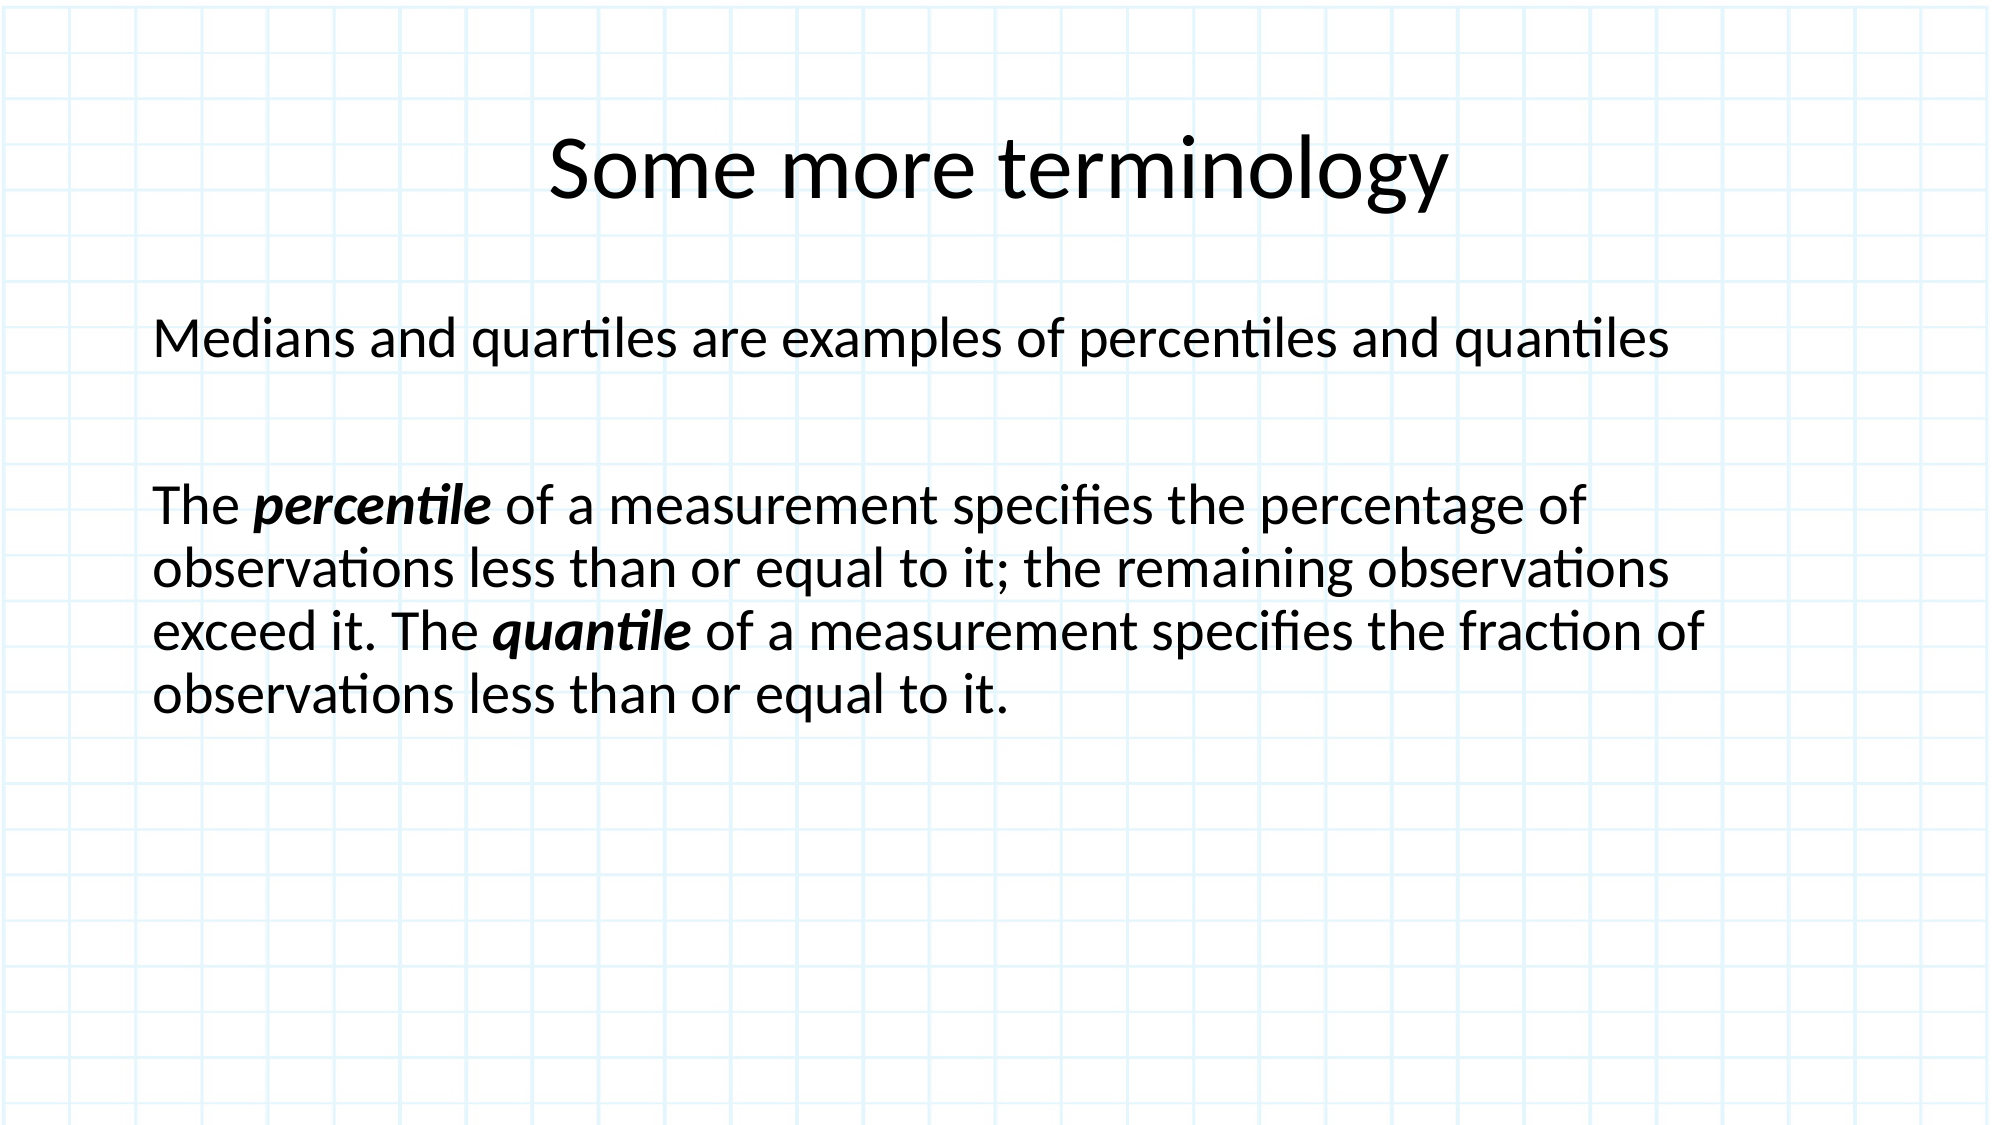

# Some more terminology
Medians and quartiles are examples of percentiles and quantiles

The percentile of a measurement specifies the percentage of observations less than or equal to it; the remaining observations exceed it. The quantile of a measurement specifies the fraction of observations less than or equal to it.